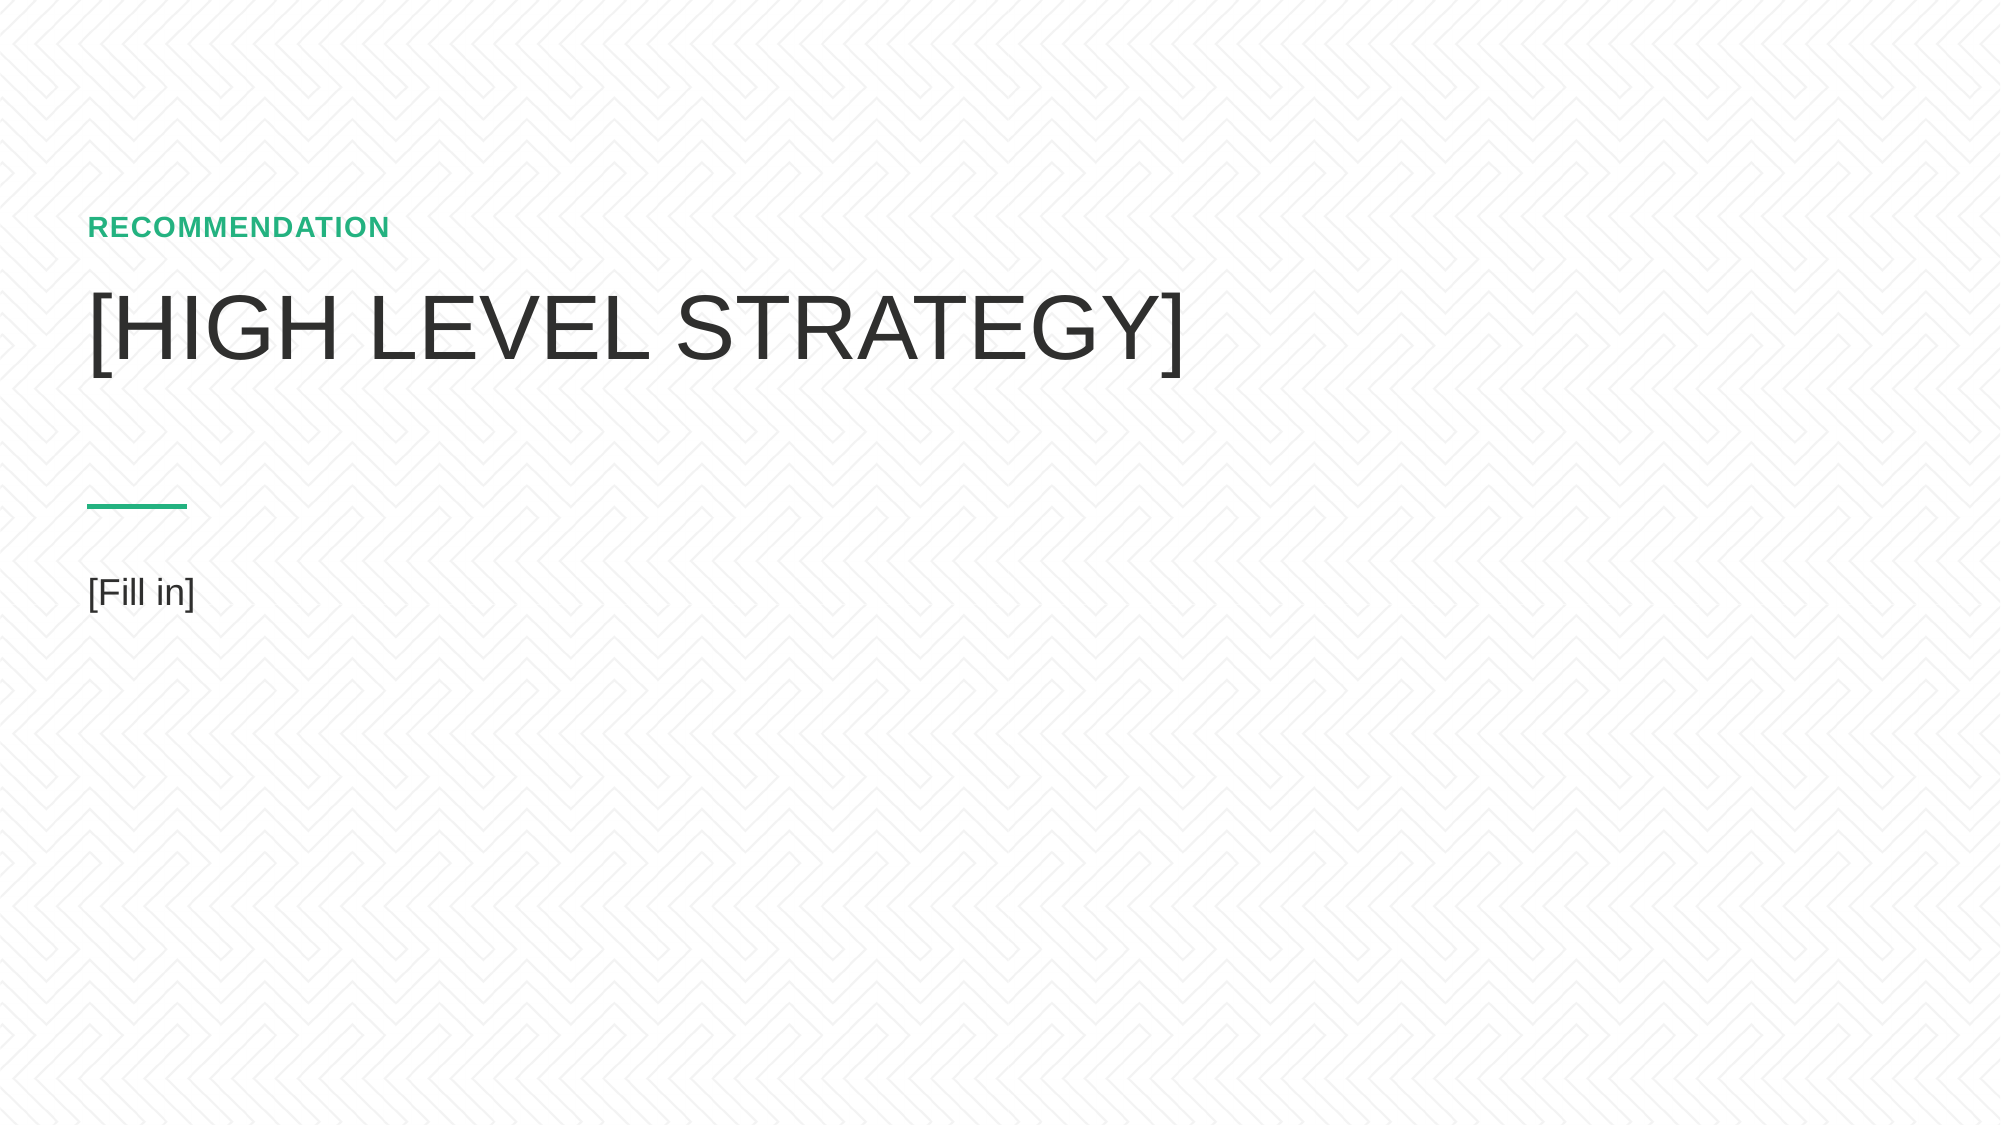

Recommendation
# [High level strategy]
[Fill in]